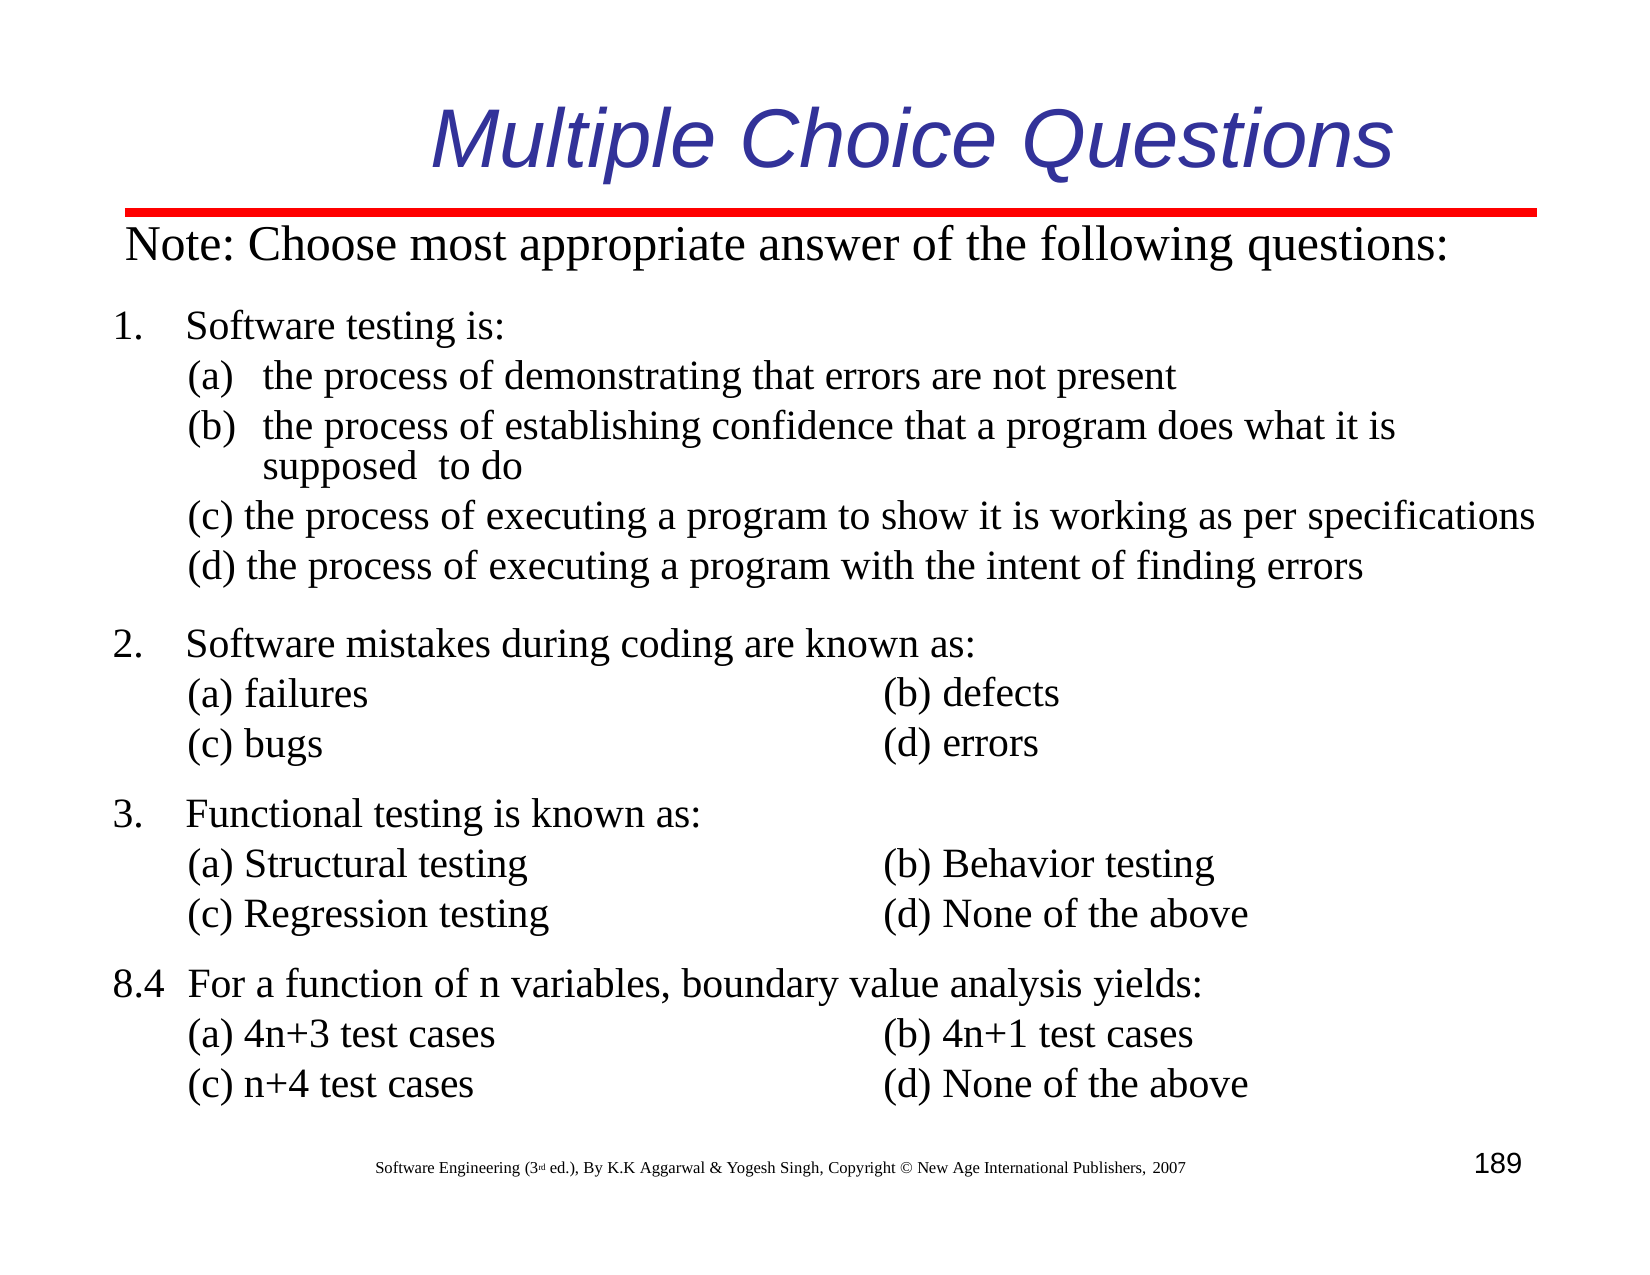

# Multiple Choice Questions
Note: Choose most appropriate answer of the following questions:
Software testing is:
the process of demonstrating that errors are not present
the process of establishing confidence that a program does what it is supposed  to do
the process of executing a program to show it is working as per specifications
the process of executing a program with the intent of finding errors
Software mistakes during coding are known as:

(a) failures
(c) bugs
Functional testing is known as:
Structural testing
(c) Regression testing
(b) defects
(d) errors
(b) Behavior testing
(d) None of the above
8.4	For a function of n variables, boundary value analysis yields:
(a) 4n+3 test cases
(c) n+4 test cases
(b) 4n+1 test cases
(d) None of the above
189
Software Engineering (3rd  ed.), By K.K Aggarwal & Yogesh Singh, Copyright © New Age International Publishers, 2007